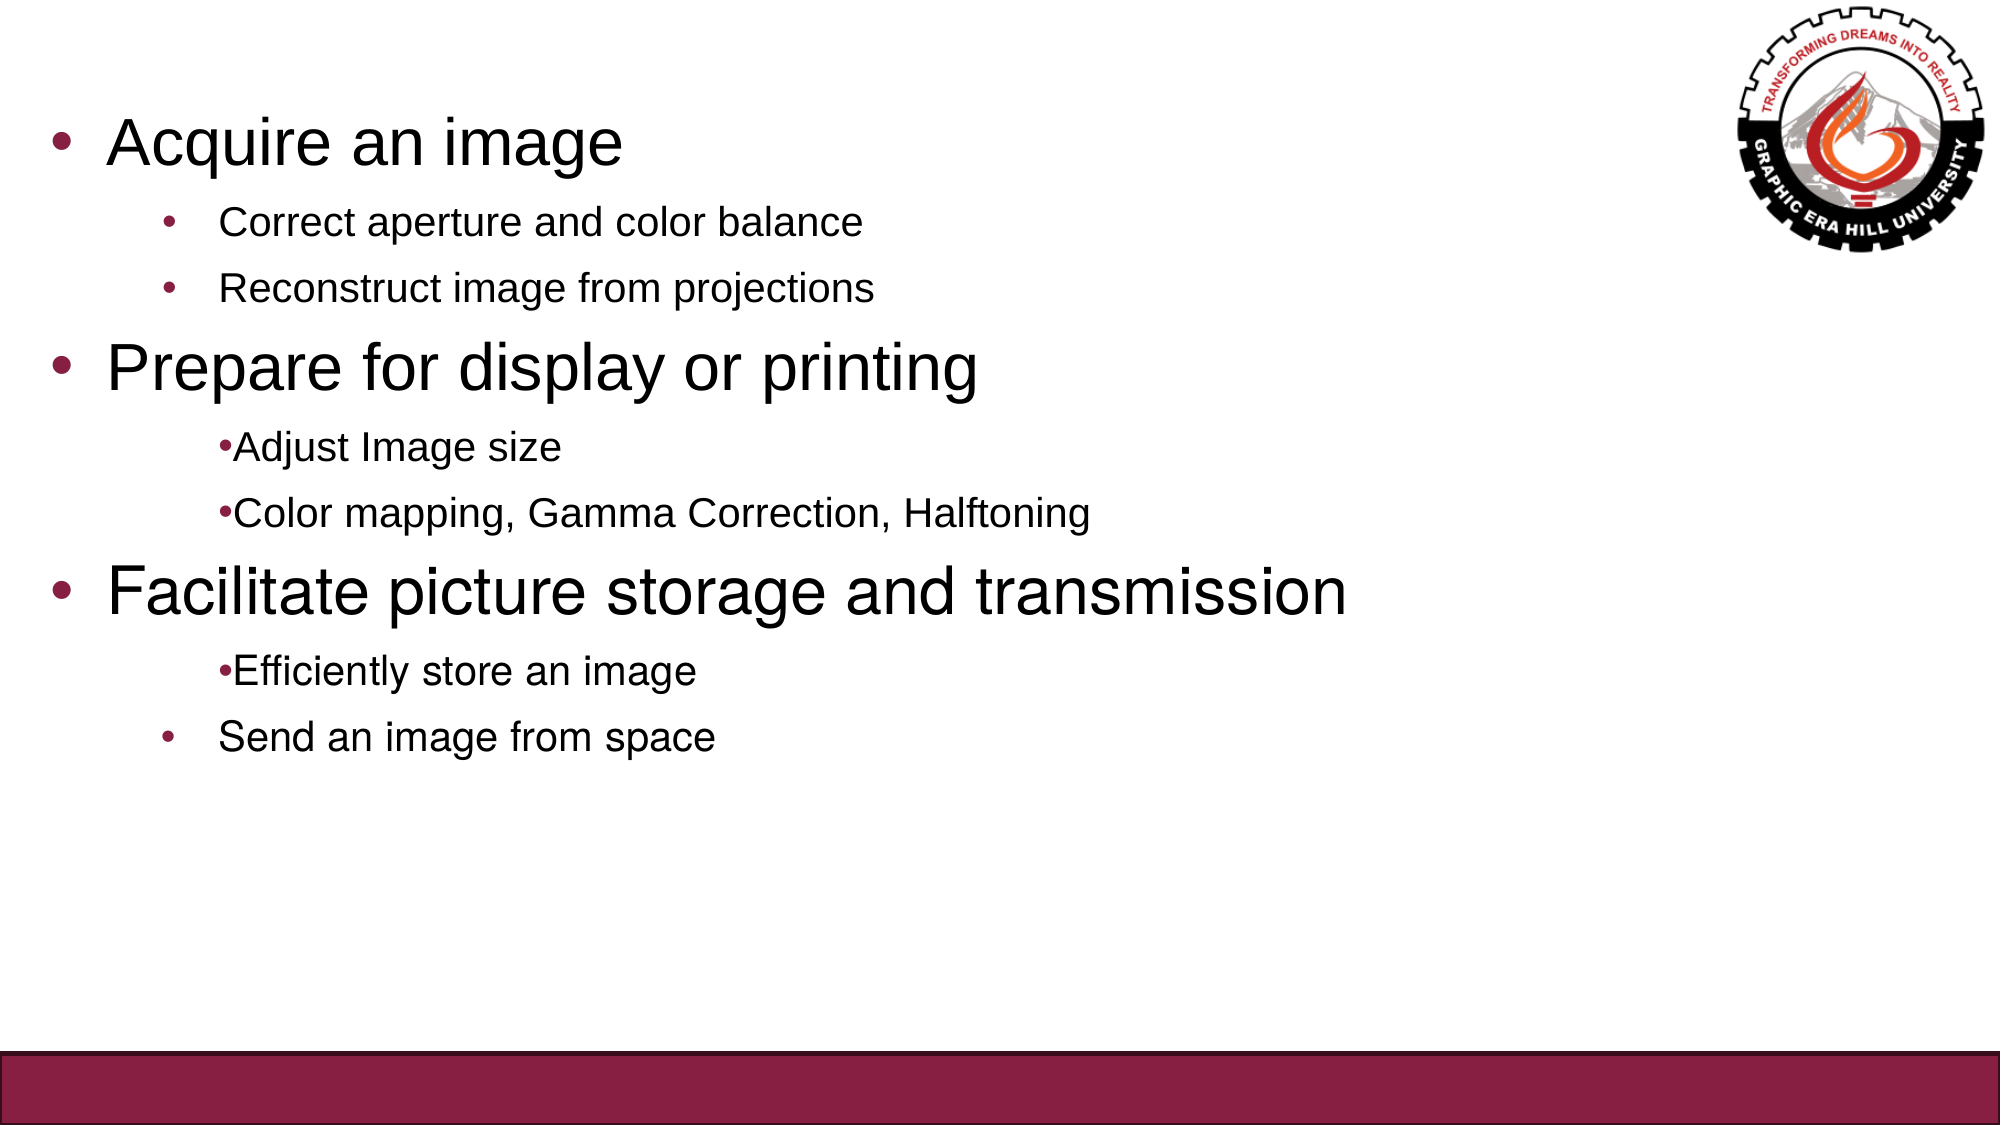

Acquire an image
Correct aperture and color balance
Reconstruct image from projections
Prepare for display or printing
Adjust Image size
Color mapping, Gamma Correction, Halftoning
Facilitate picture storage and transmission
Efficiently store an image
Send an image from space